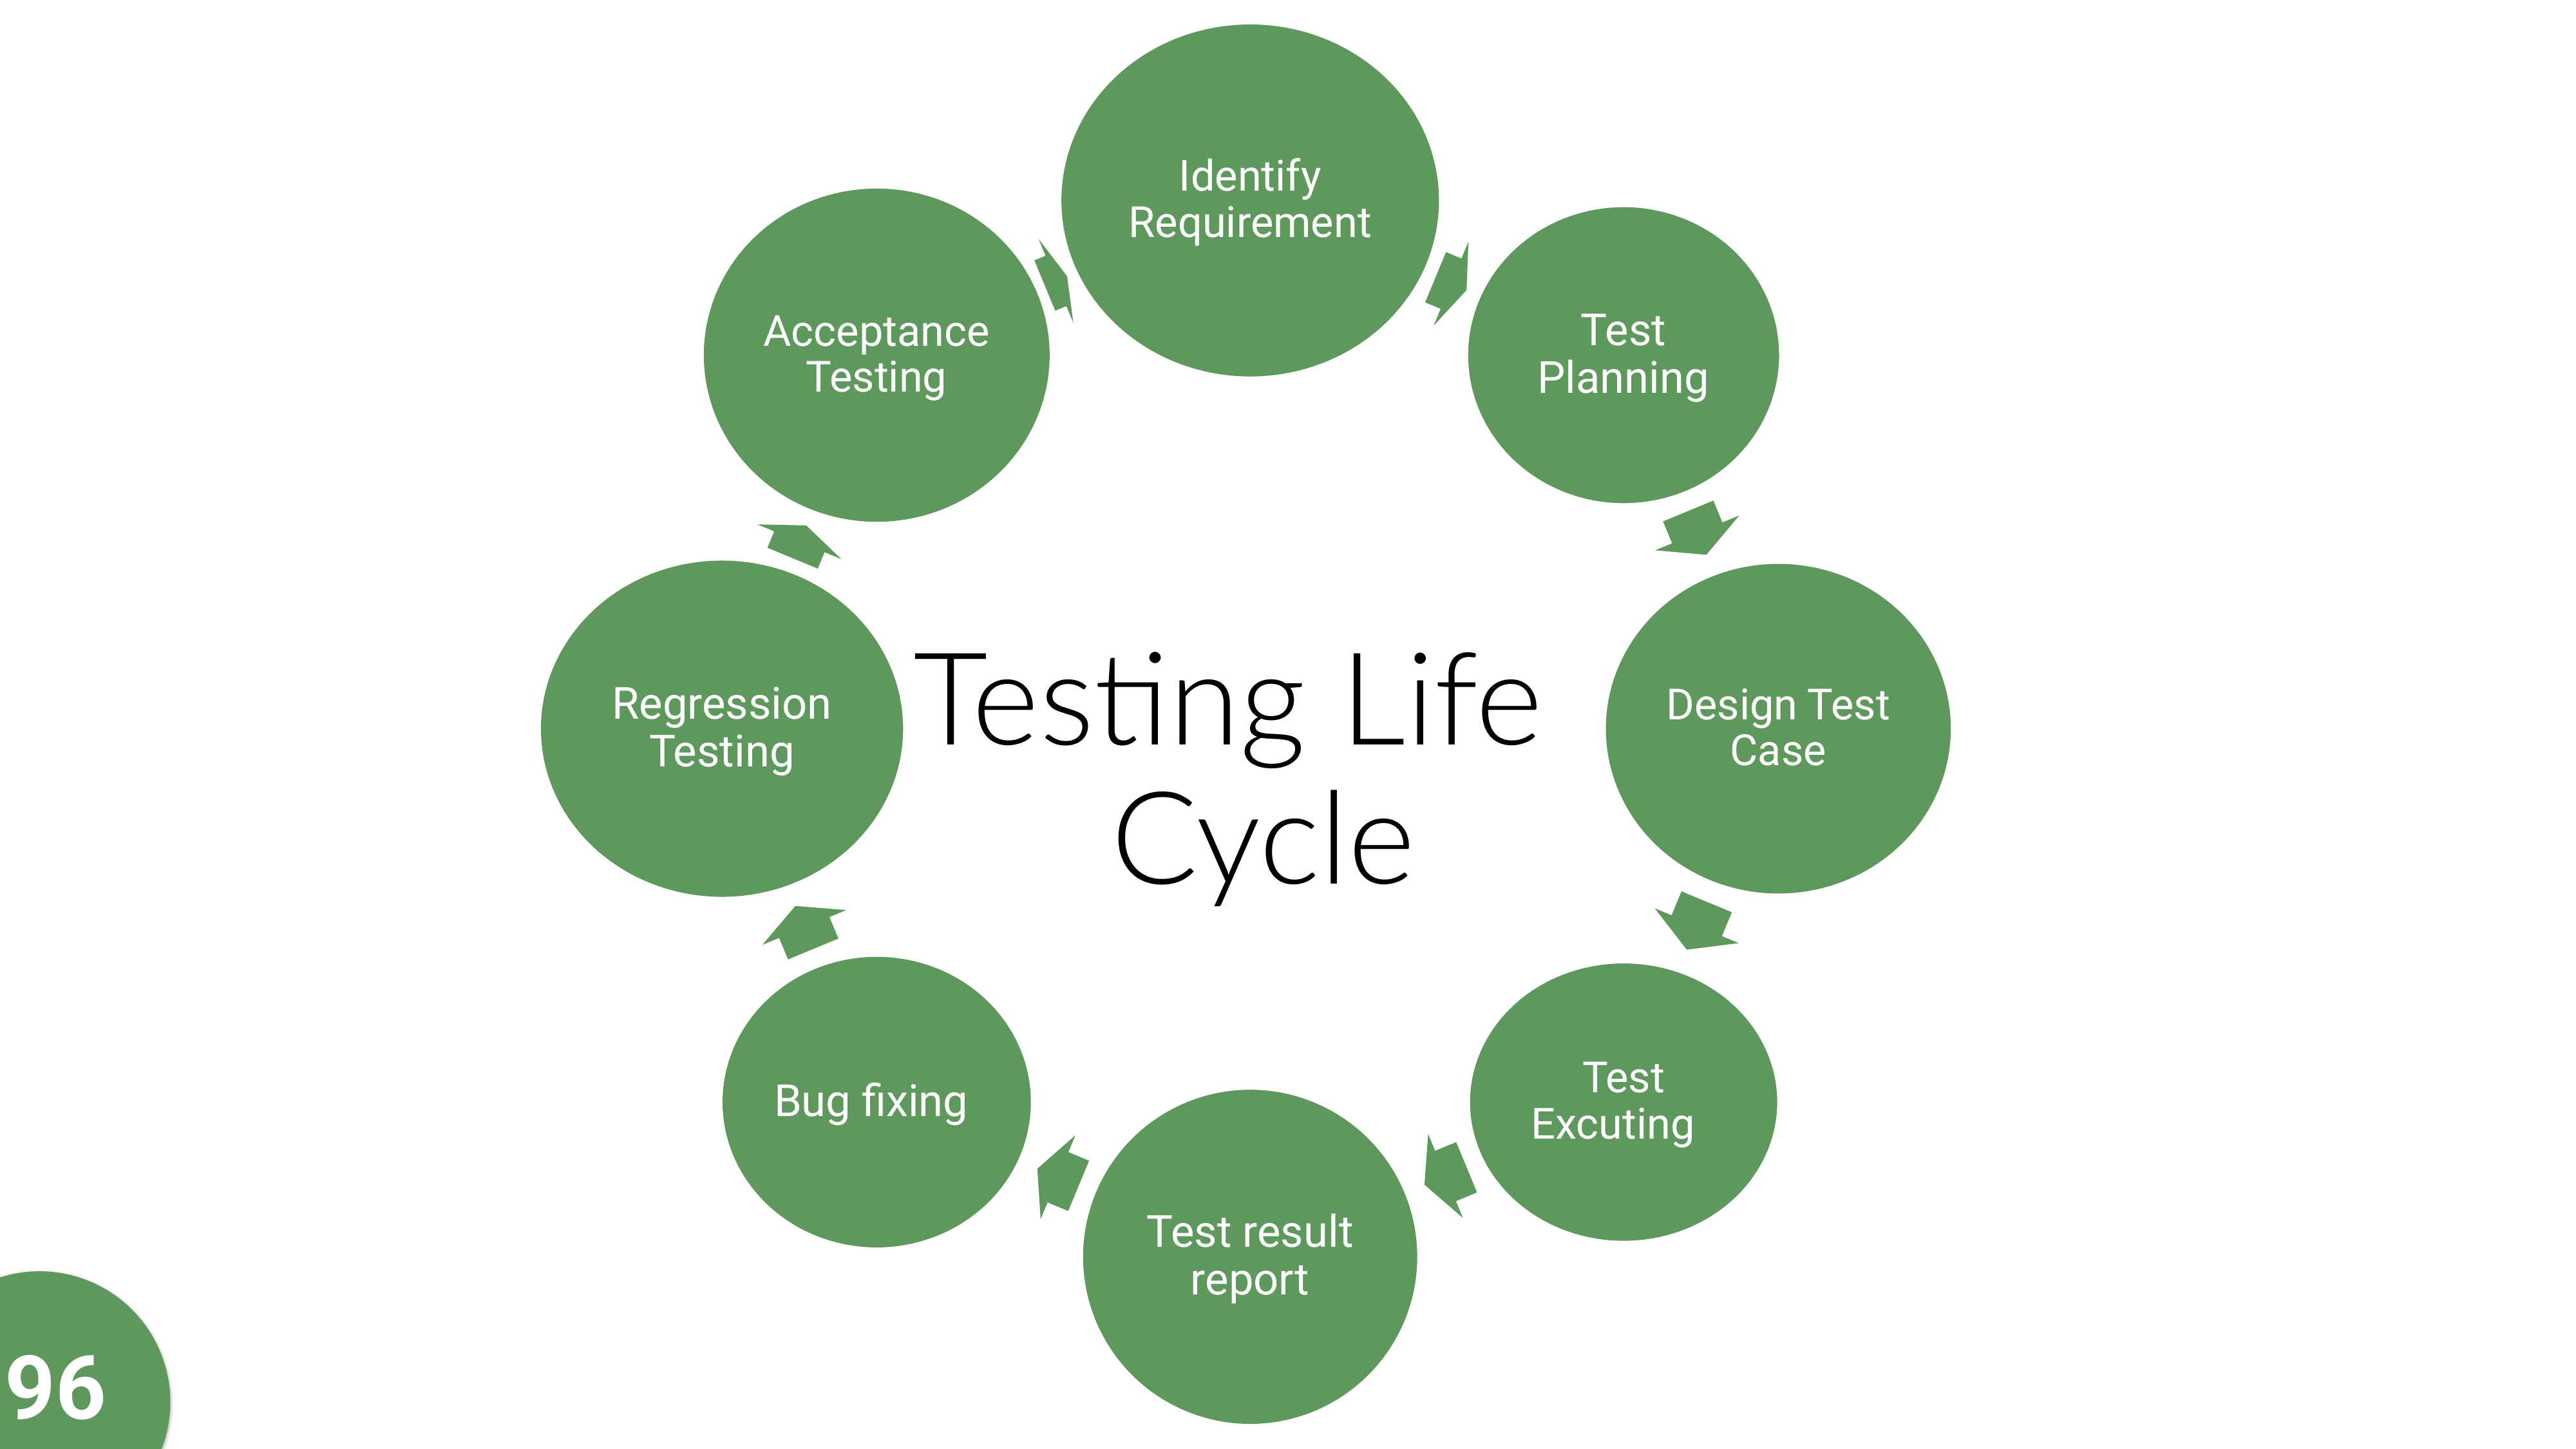

Identify Requirement

Test Planning

Design Test Case

Test Excuting

Test result report

Bug fixing

Regression Testing

Acceptance Testing

Testing Life
 Cycle

96